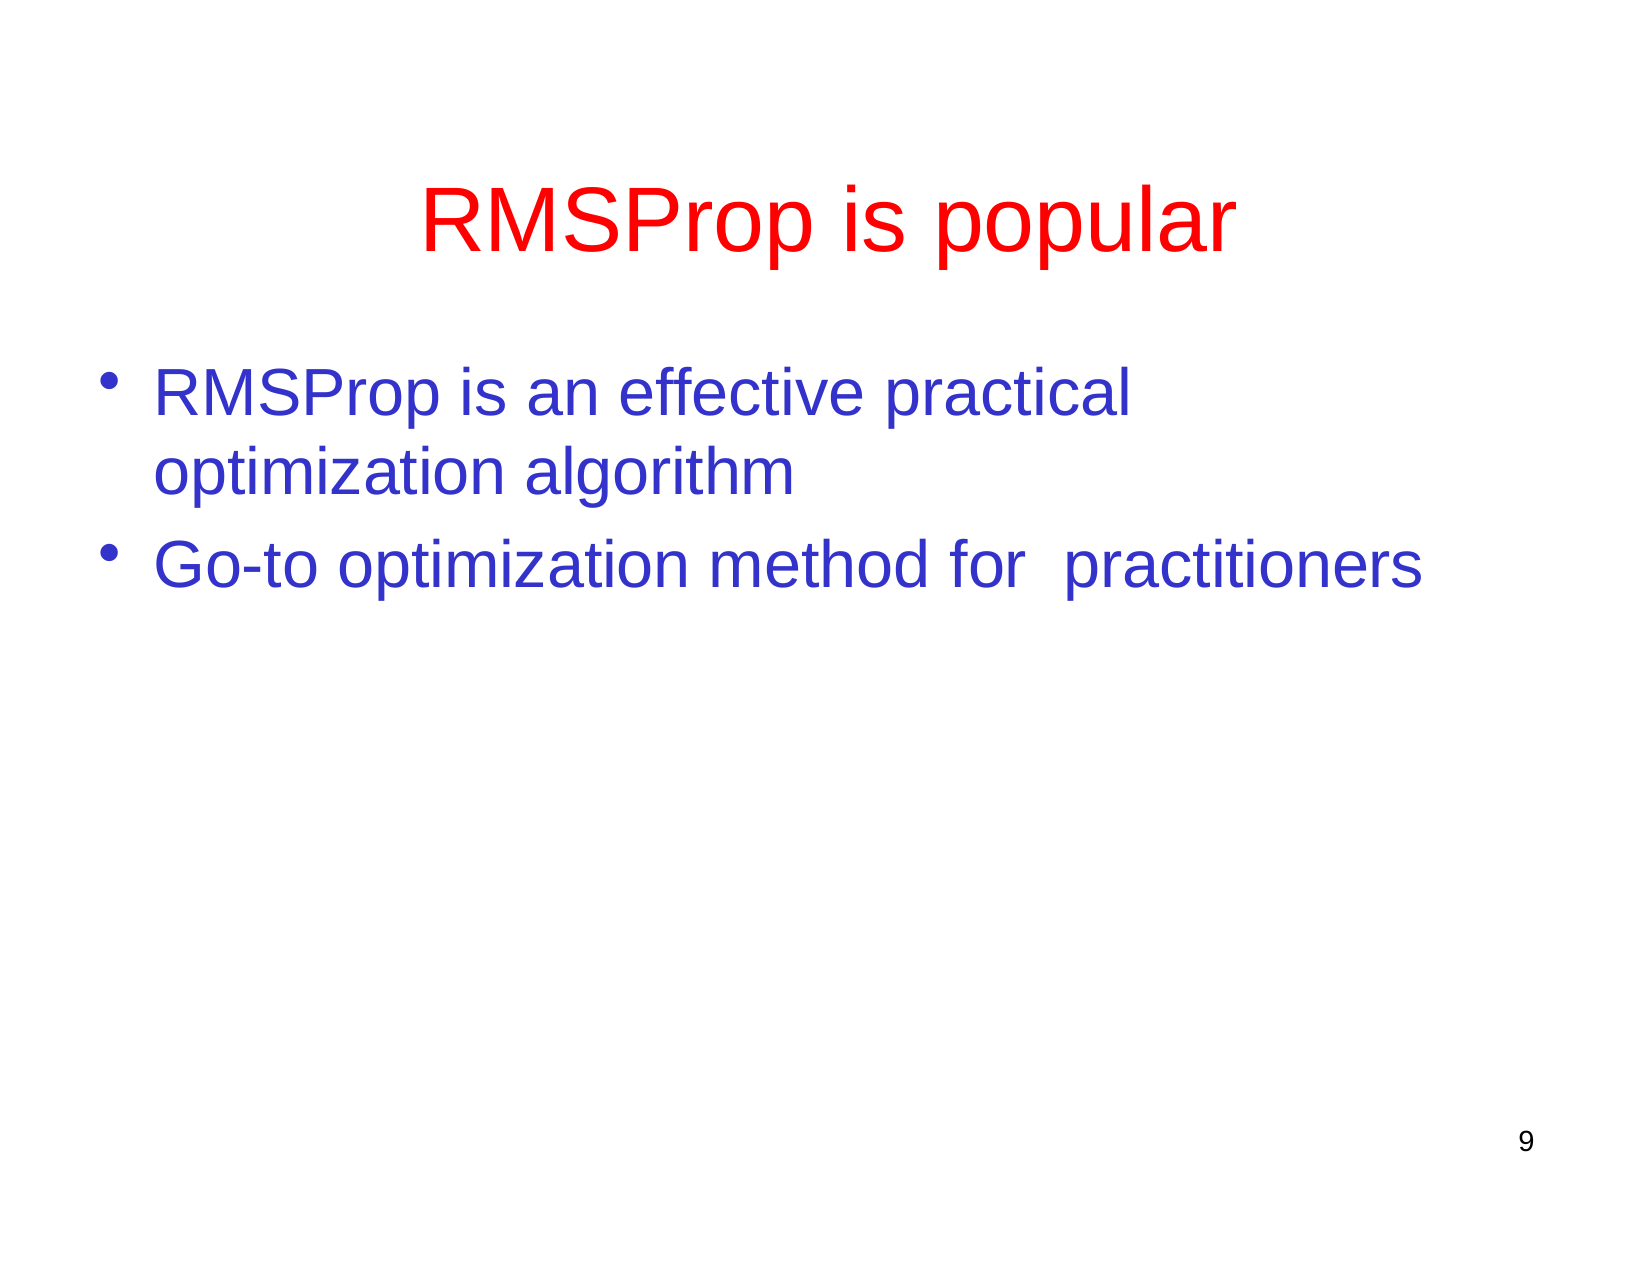

# RMSProp is popular
RMSProp is an effective practical optimization algorithm
Go-to optimization method for  practitioners
9